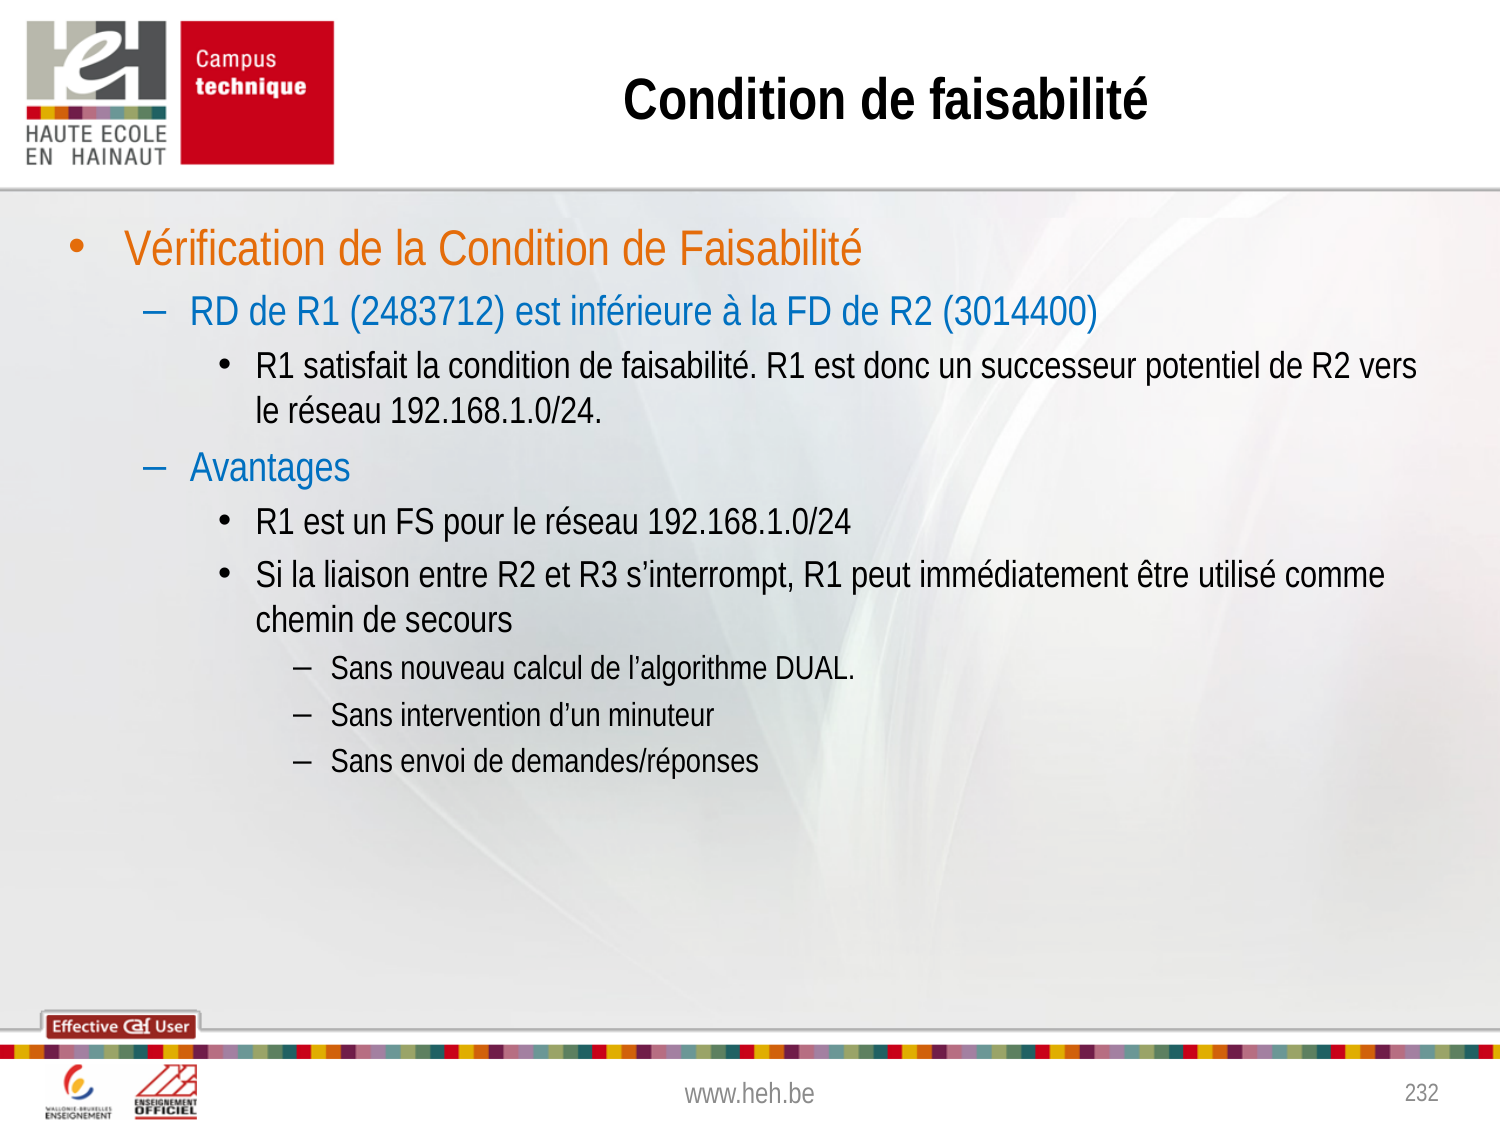

# Condition de faisabilité
Vérification de la Condition de Faisabilité
RD de R1 (2483712) est inférieure à la FD de R2 (3014400)
R1 satisfait la condition de faisabilité. R1 est donc un successeur potentiel de R2 vers le réseau 192.168.1.0/24.
Avantages
R1 est un FS pour le réseau 192.168.1.0/24
Si la liaison entre R2 et R3 s’interrompt, R1 peut immédiatement être utilisé comme chemin de secours
Sans nouveau calcul de l’algorithme DUAL.
Sans intervention d’un minuteur
Sans envoi de demandes/réponses
www.heh.be
232